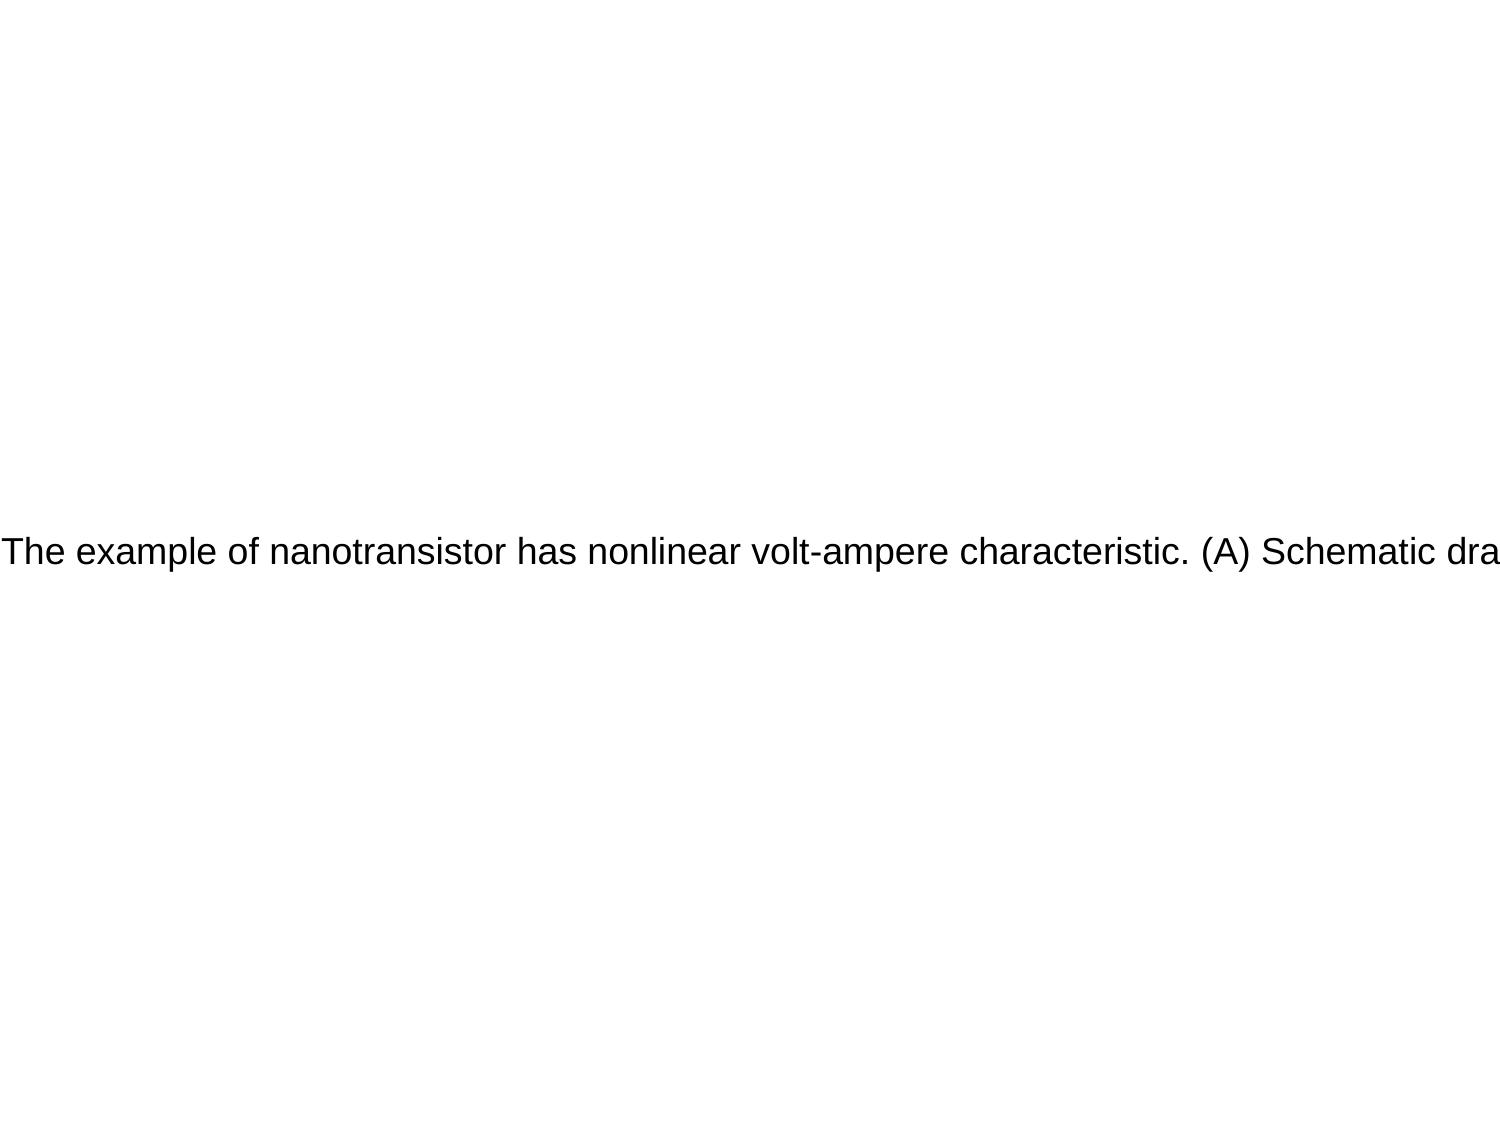

The example of nanotransistor has nonlinear volt-ampere characteristic. (A) Schematic drawing of a nanotransistor. (B) The energy level diagram of the nanodevice showing resonant tunnelling phenomena through degenerated energy states with electron correlation U. (C) Theoretical prediction of current-voltage (I- V) curves. I-V characteristics depend on the sign of U. Applied voltage for positive (negative) U affects the right (left) direction of the shift in I-V curves in (C).